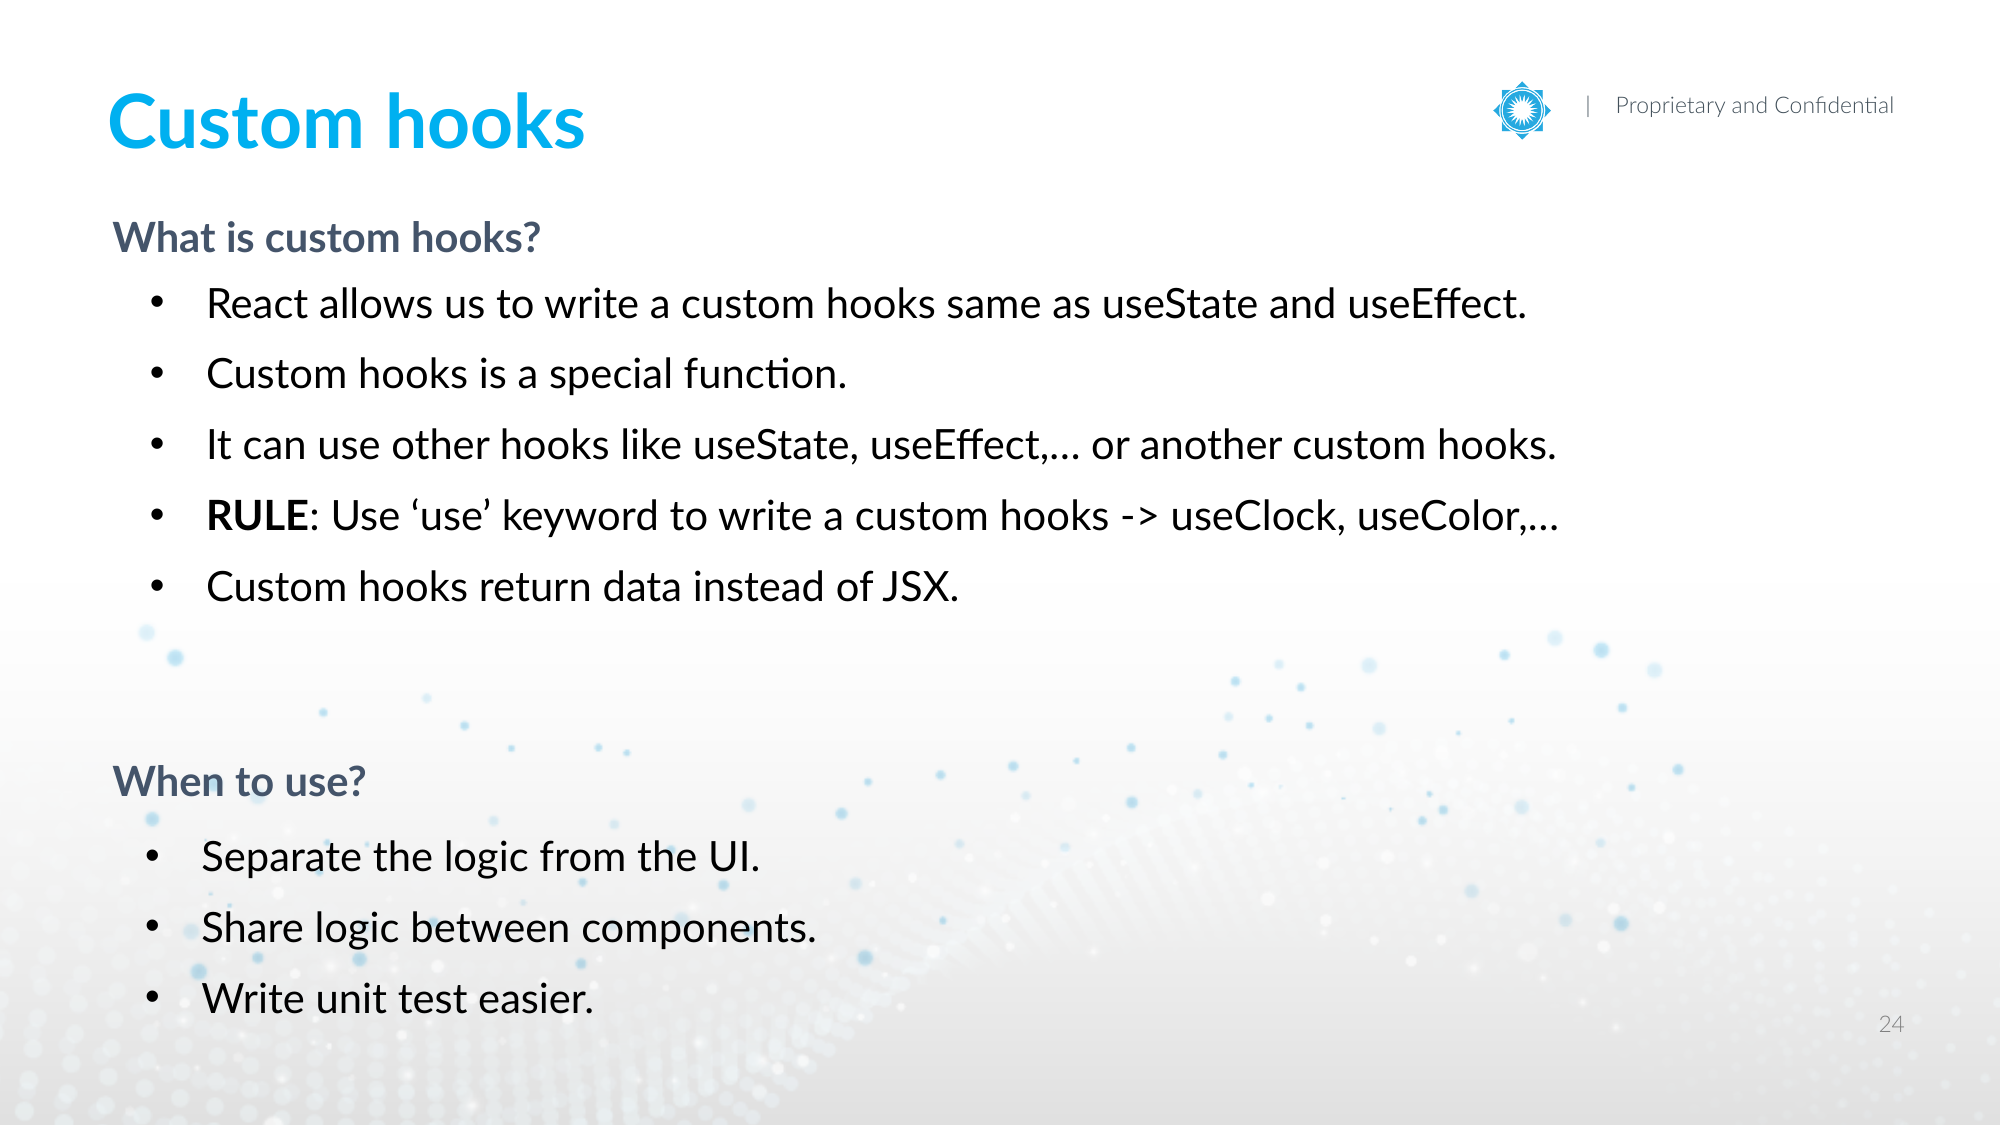

# Custom hooks
What is custom hooks?
React allows us to write a custom hooks same as useState and useEffect.
Custom hooks is a special function.
It can use other hooks like useState, useEffect,… or another custom hooks.
RULE: Use ‘use’ keyword to write a custom hooks -> useClock, useColor,…
Custom hooks return data instead of JSX.

When to use?
Separate the logic from the UI.
Share logic between components.
Write unit test easier.